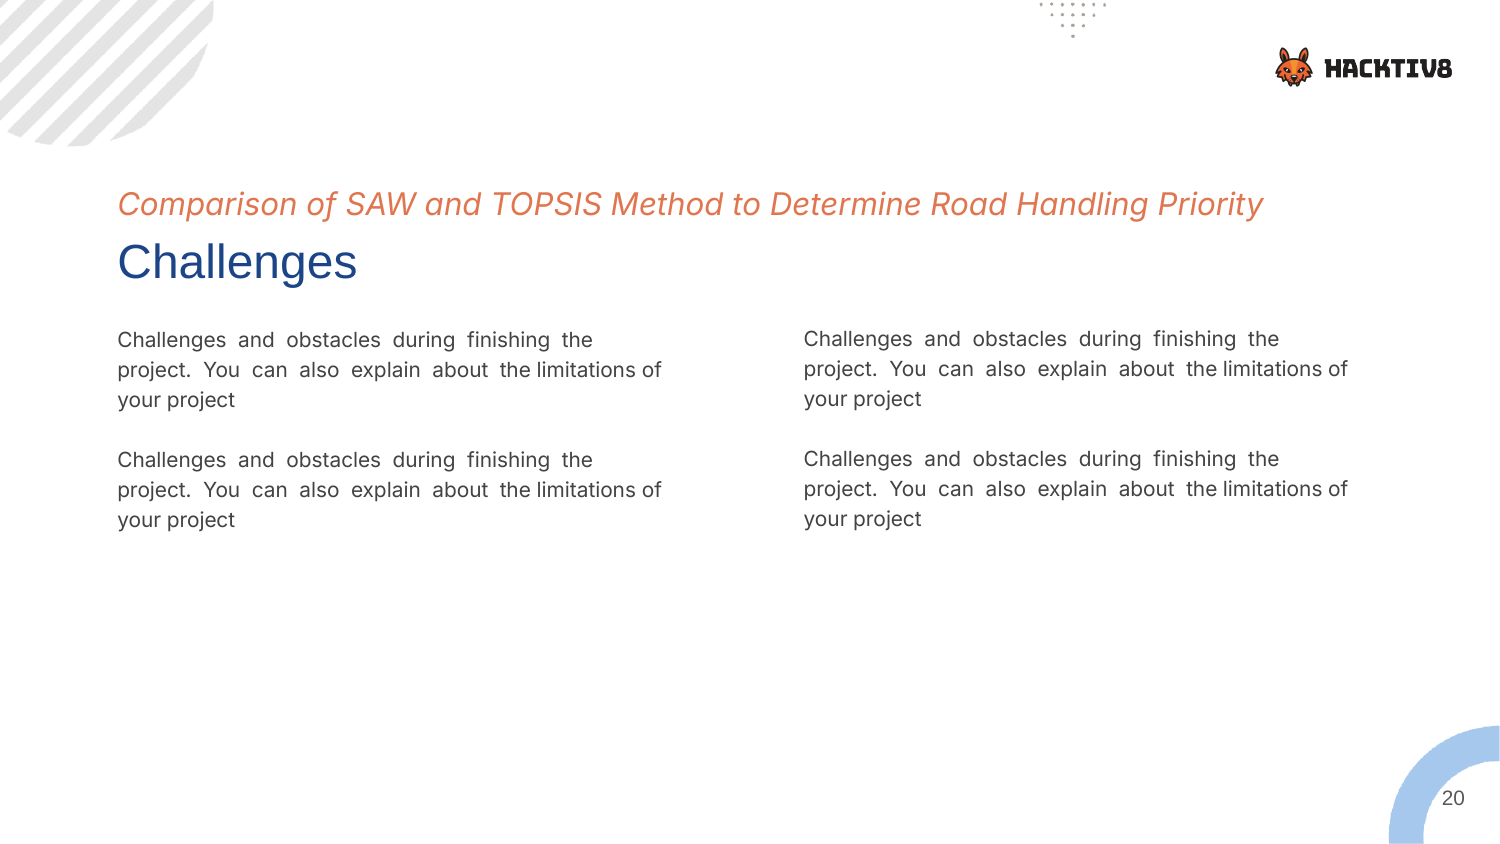

Comparison of SAW and TOPSIS Method to Determine Road Handling Priority
Challenges
Challenges  and  obstacles  during  finishing  the  project.  You  can  also  explain  about  the limitations of your project

Challenges  and  obstacles  during  finishing  the  project.  You  can  also  explain  about  the limitations of your project
Challenges  and  obstacles  during  finishing  the  project.  You  can  also  explain  about  the limitations of your project

Challenges  and  obstacles  during  finishing  the  project.  You  can  also  explain  about  the limitations of your project
20